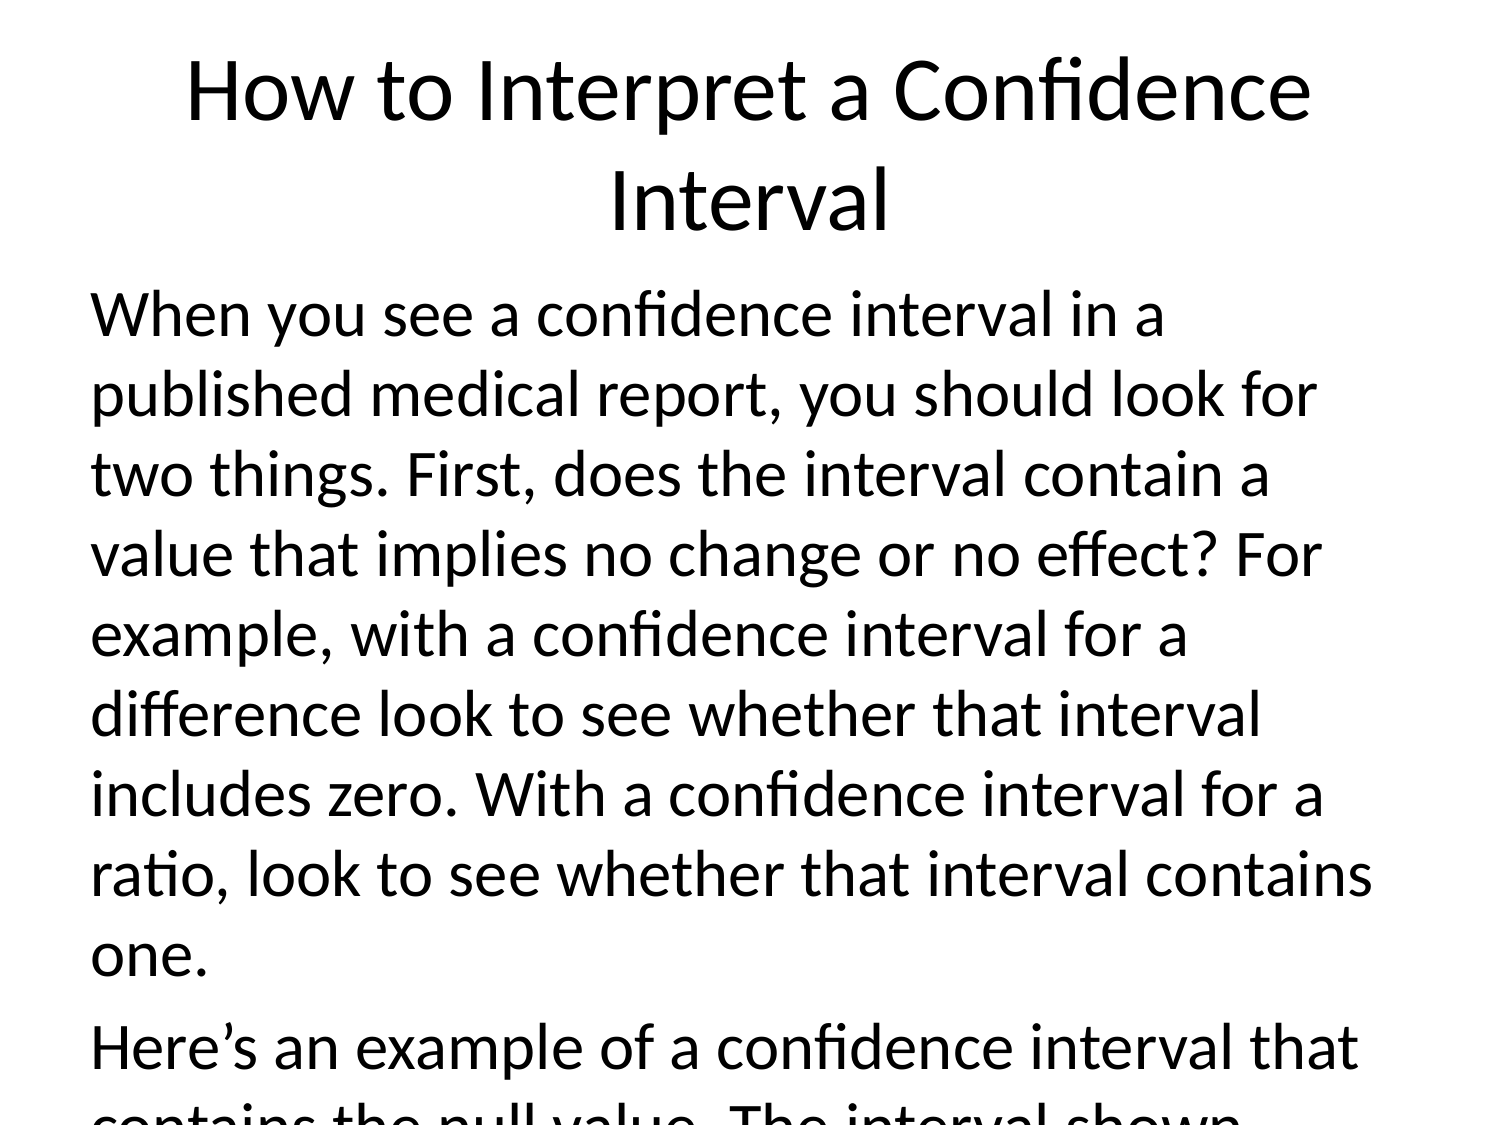

# How to Interpret a Confidence Interval
When you see a confidence interval in a published medical report, you should look for two things. First, does the interval contain a value that implies no change or no effect? For example, with a confidence interval for a difference look to see whether that interval includes zero. With a confidence interval for a ratio, look to see whether that interval contains one.
Here’s an example of a confidence interval that contains the null value. The interval shown below implies no statistically significant change.
Figure 2.1
Here’s an example of a confidence interval that excludes the null value. If we assume that larger implies better, then the interval shown below would imply a statistically significant improvement.
Figure 2.2 (1222 bytes)
Here’s a different example of a confidence interval that excludes the null value. The interval shown below implies a statistically significant decline.
Figure 2.3 (1214 bytes)